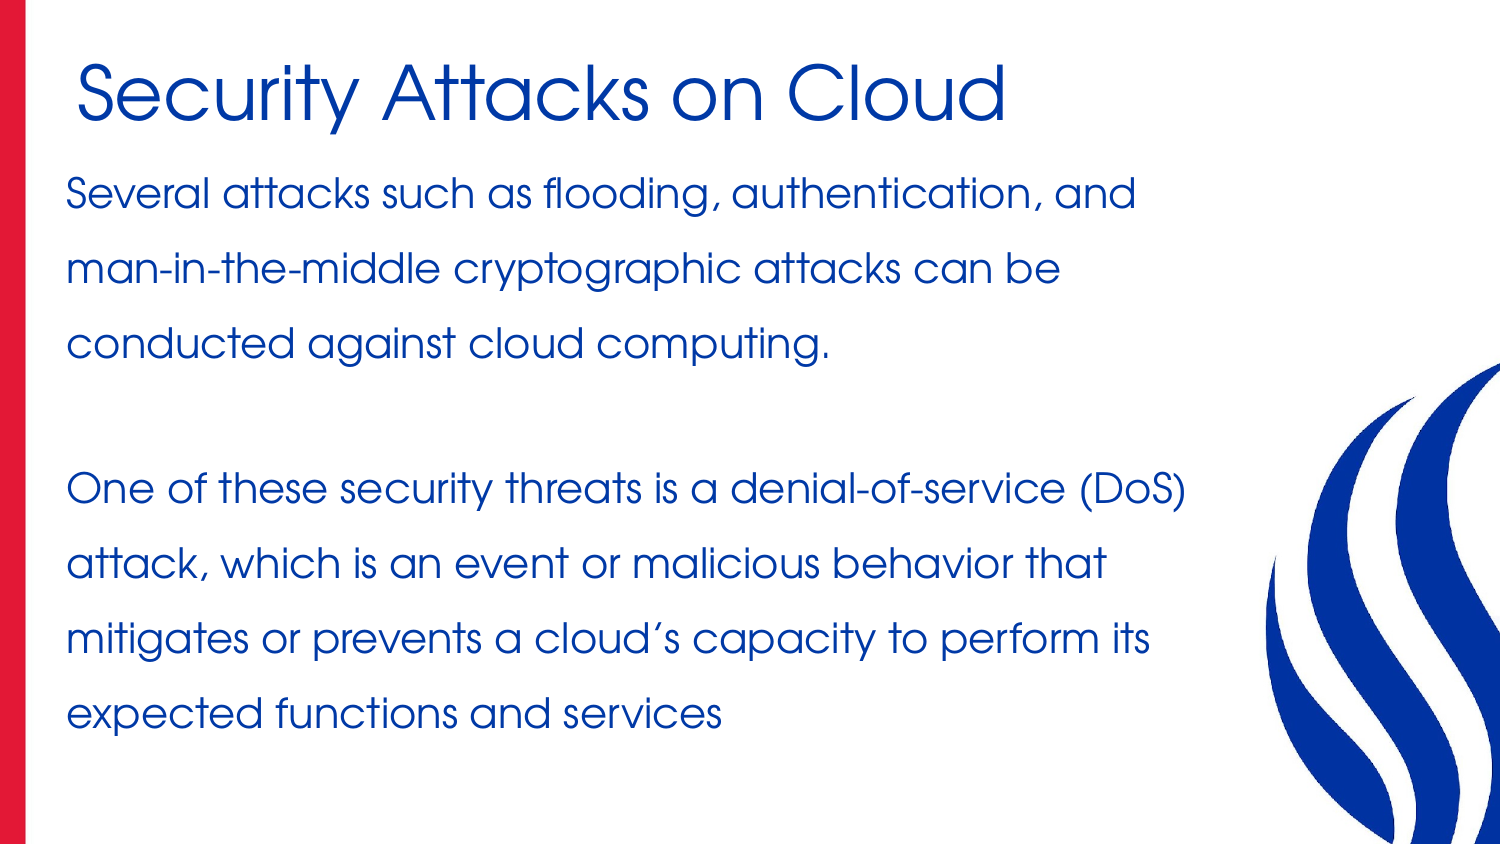

# Security Attacks on Cloud
Several attacks such as flooding, authentication, and man-in-the-middle cryptographic attacks can be conducted against cloud computing.

One of these security threats is a denial-of-service (DoS) attack, which is an event or malicious behavior that mitigates or prevents a cloud’s capacity to perform its expected functions and services